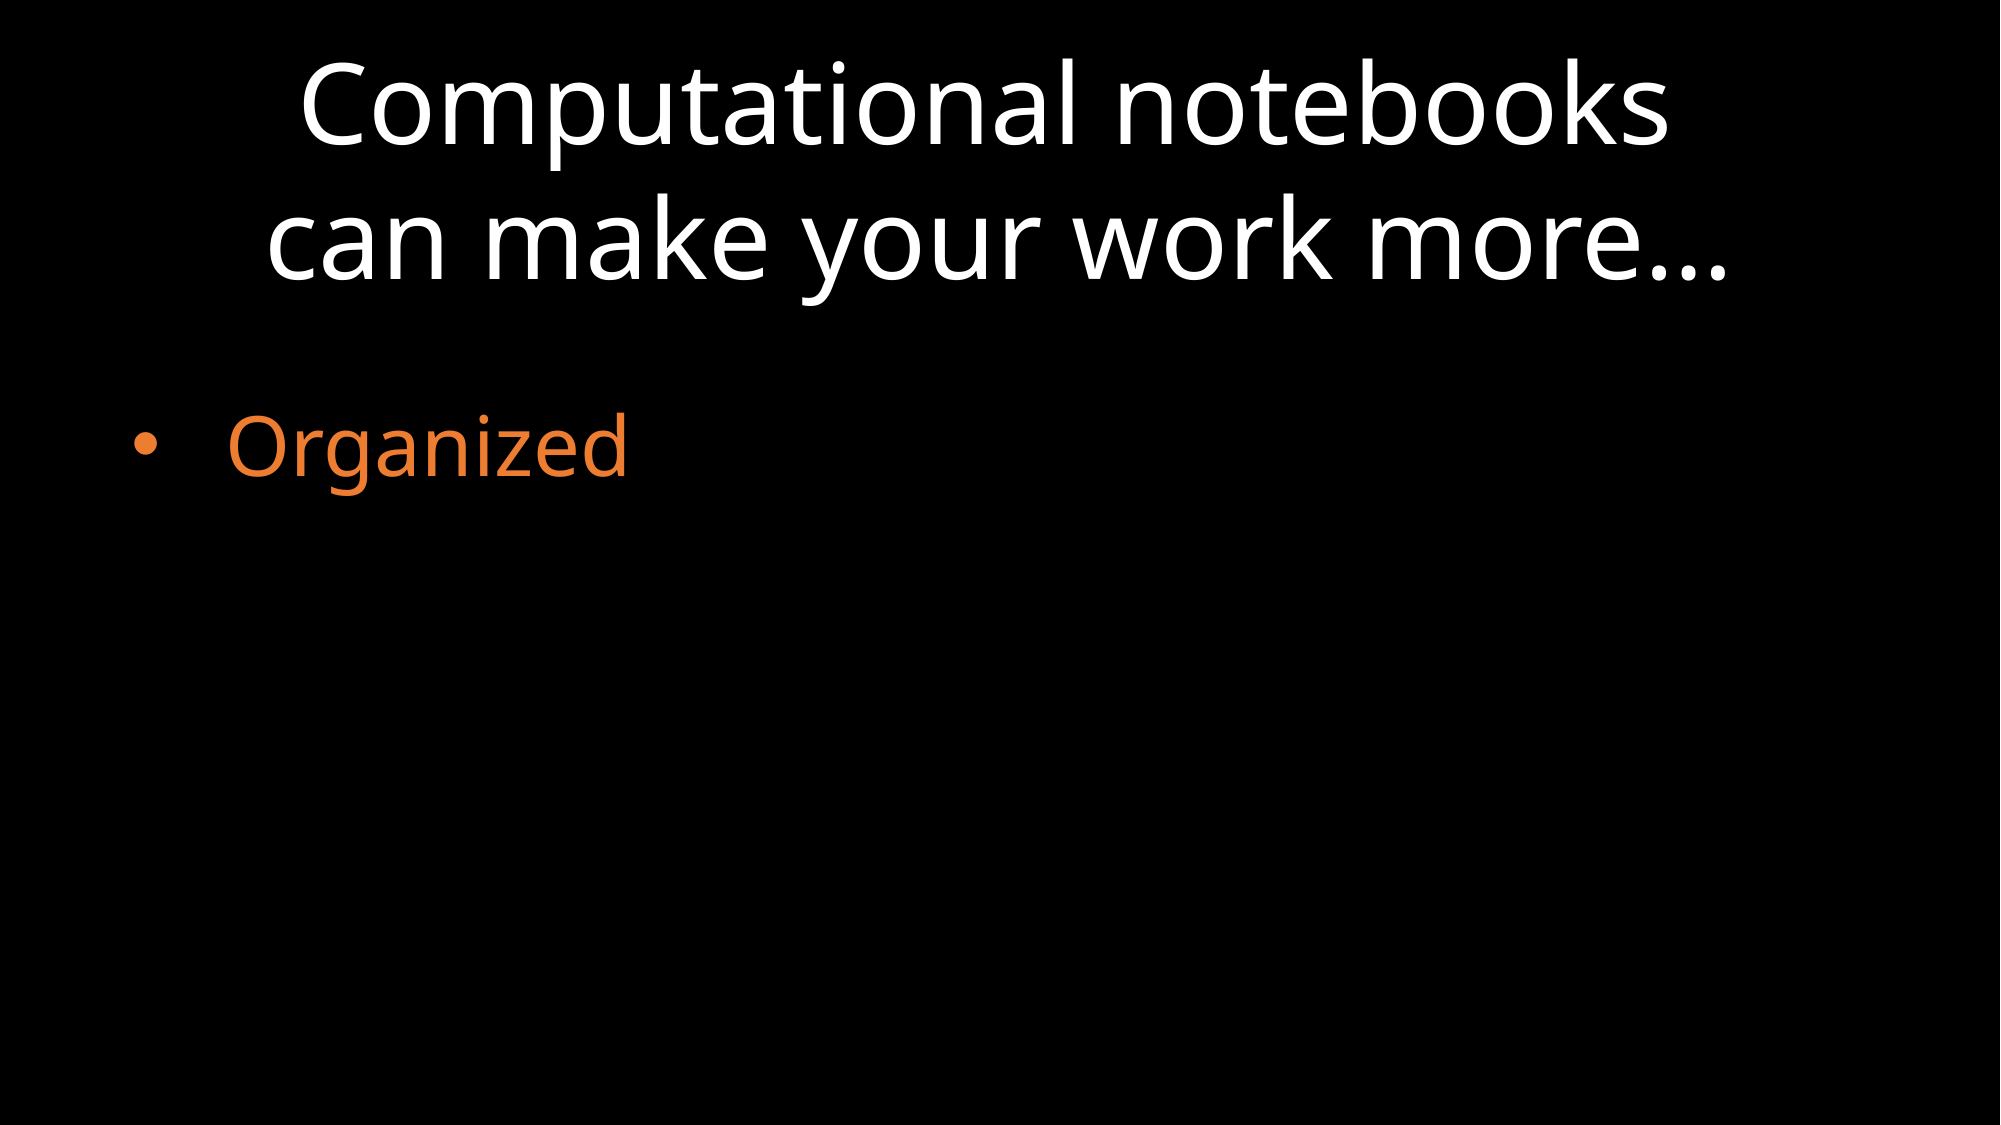

Computational notebooks
can make your work more…
Organized